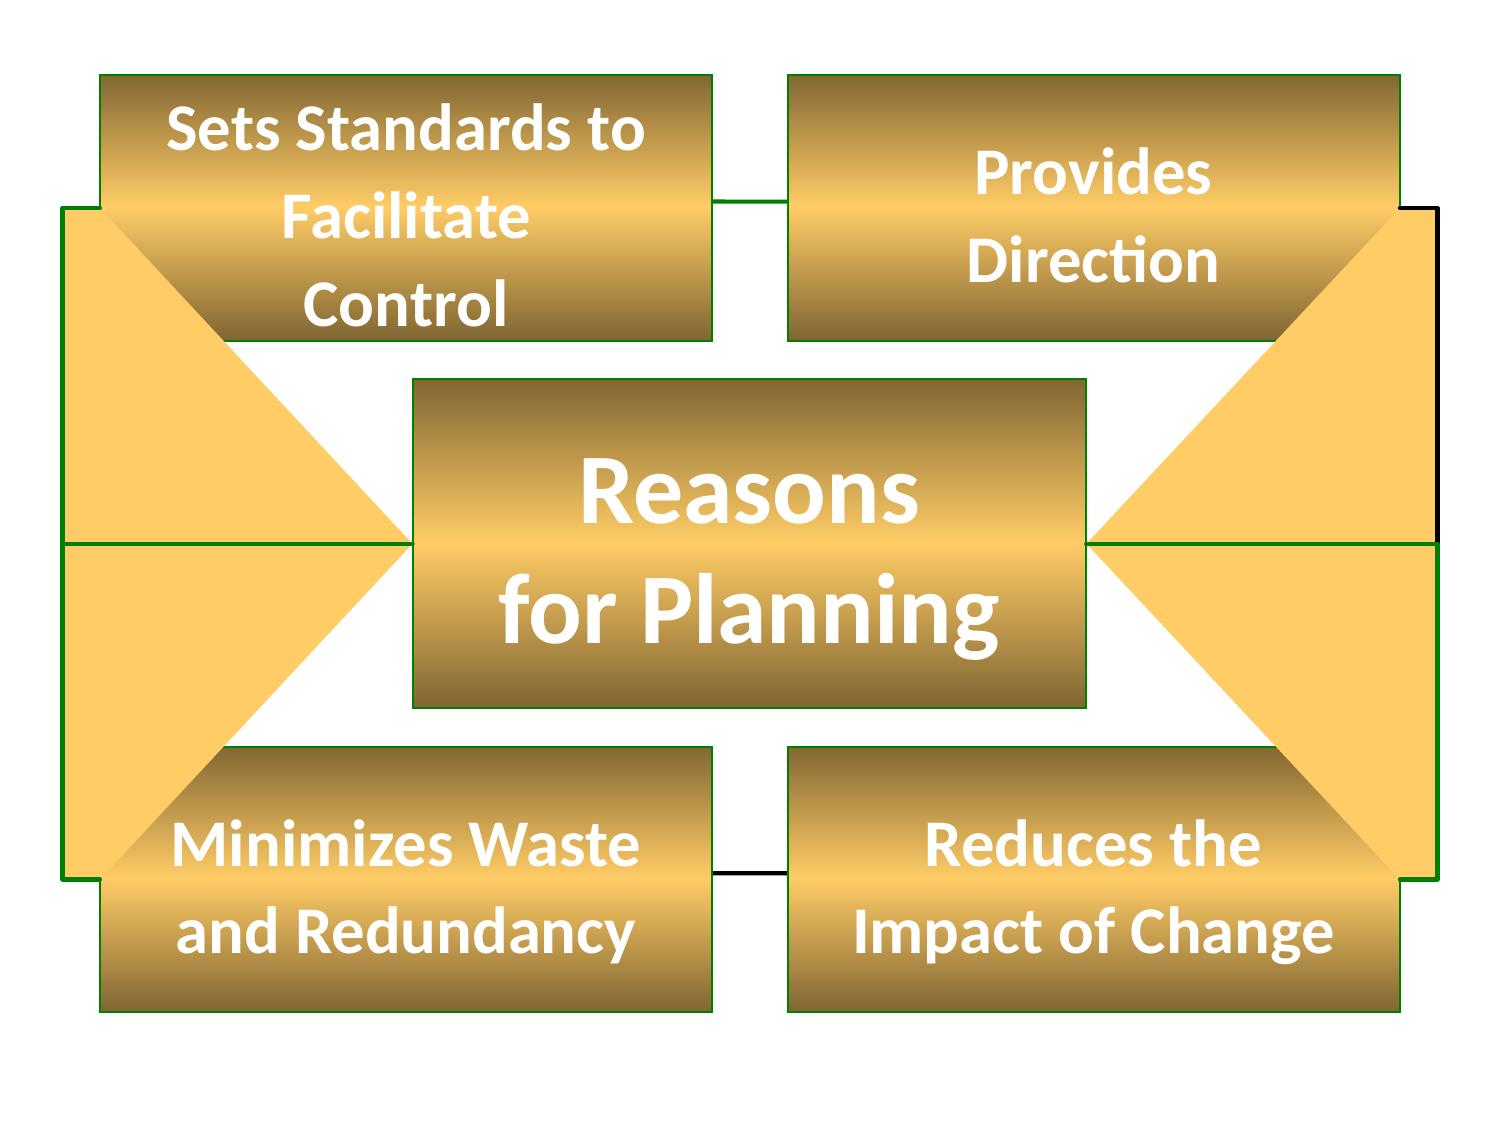

Sets Standards to
Facilitate
Control
Provides
Direction

Reasons
for Planning

Minimizes Waste
and Redundancy
Reduces the
Impact of Change